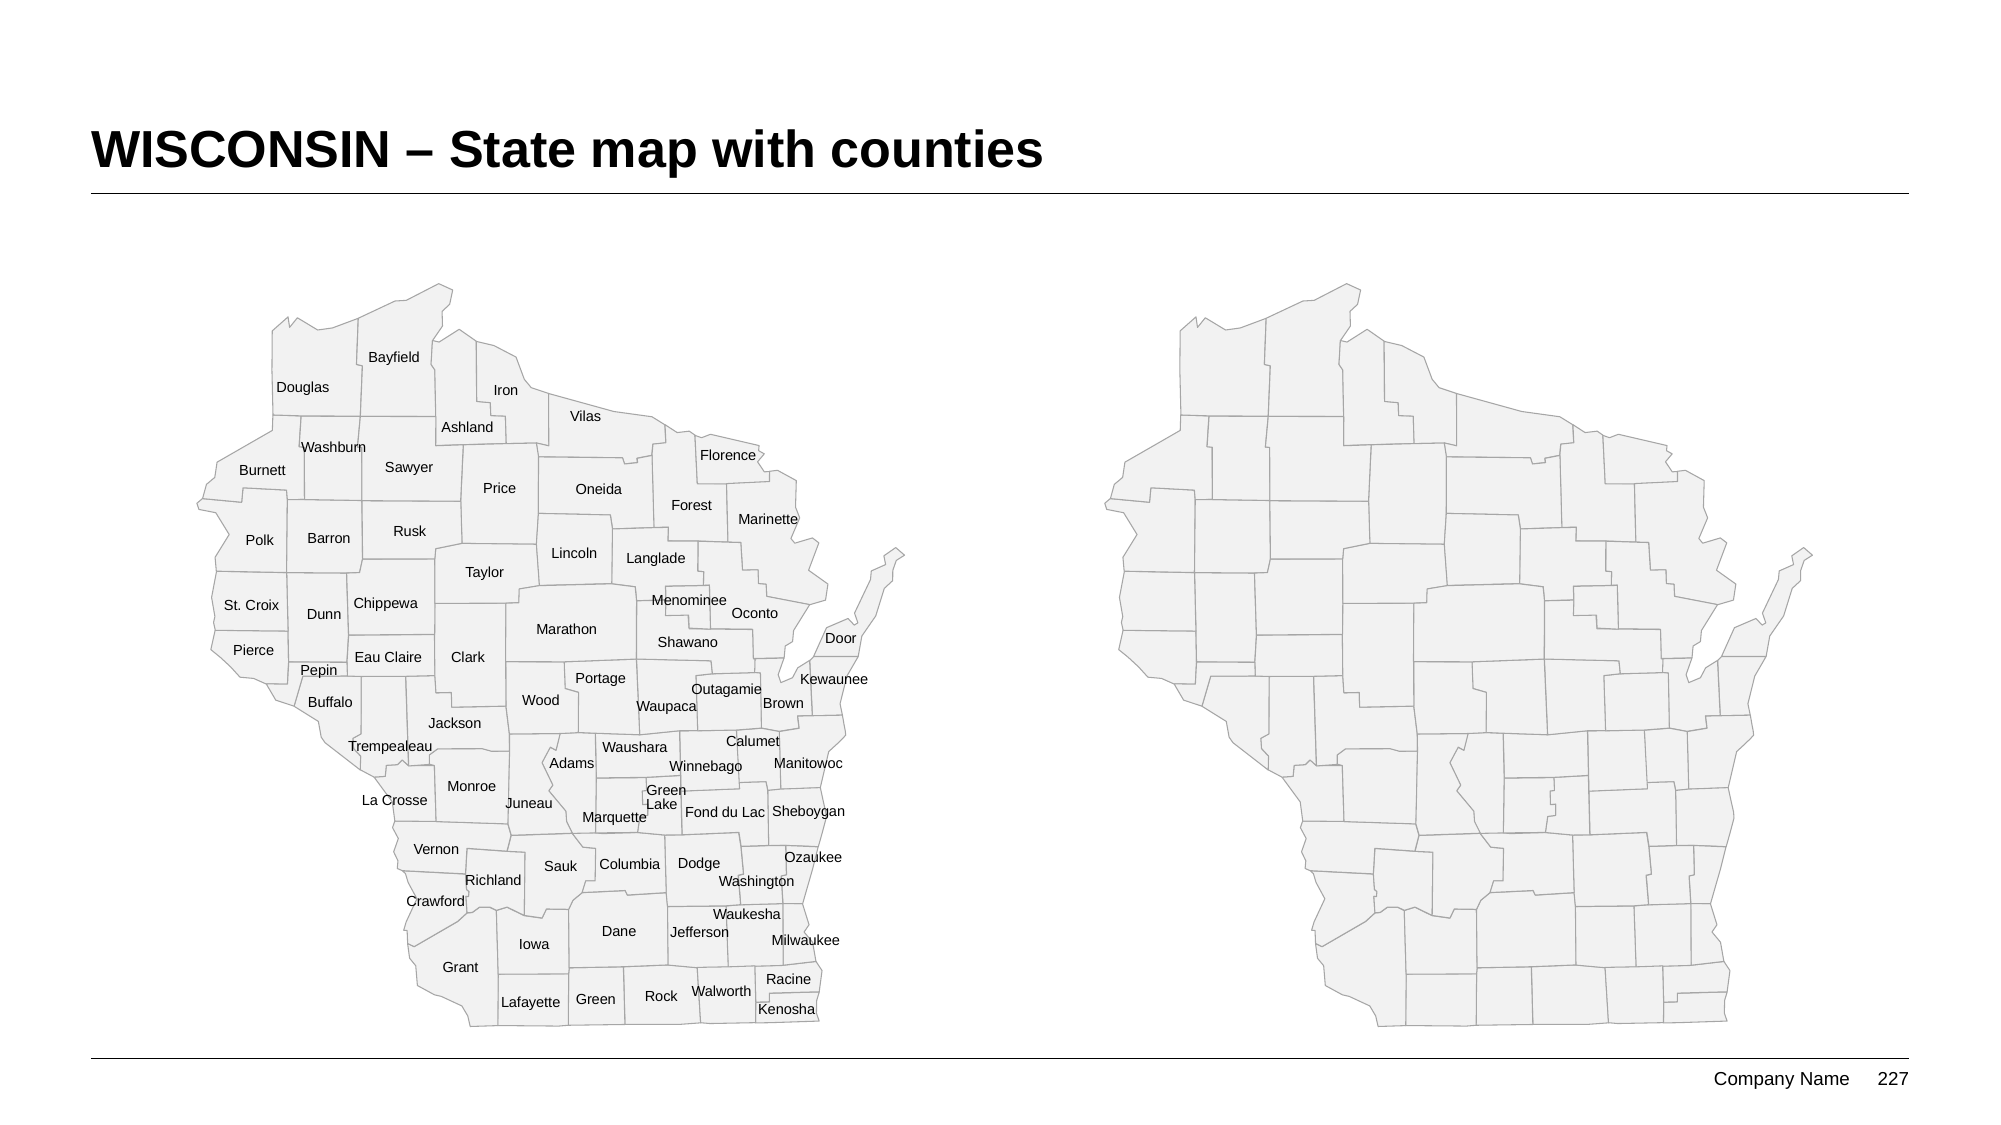

# WISCONSIN – State map with counties

Bayfield
Douglas
Iron
Vilas
Ashland
Washburn
Florence
Sawyer
Burnett
Price
Oneida
Forest
Marinette
Rusk
Barron
Polk
Lincoln
Langlade
Taylor
Menominee
Chippewa
St. Croix
Oconto
Dunn
Marathon
Door
Shawano
Pierce
Clark
Eau Claire
Pepin
Portage
Kewaunee
Outagamie
Wood
Buffalo
Brown
Waupaca
Jackson
Calumet
Trempealeau
Waushara
Adams
Manitowoc
Winnebago
Monroe
Green
La Crosse
Juneau
Lake
Sheboygan
Fond du Lac
Marquette
Vernon
Ozaukee
Dodge
Columbia
Sauk
Richland
Washington
Crawford
Waukesha
Dane
Jefferson
Milwaukee
Iowa
Grant
Racine
Walworth
Rock
Green
Lafayette
Kenosha